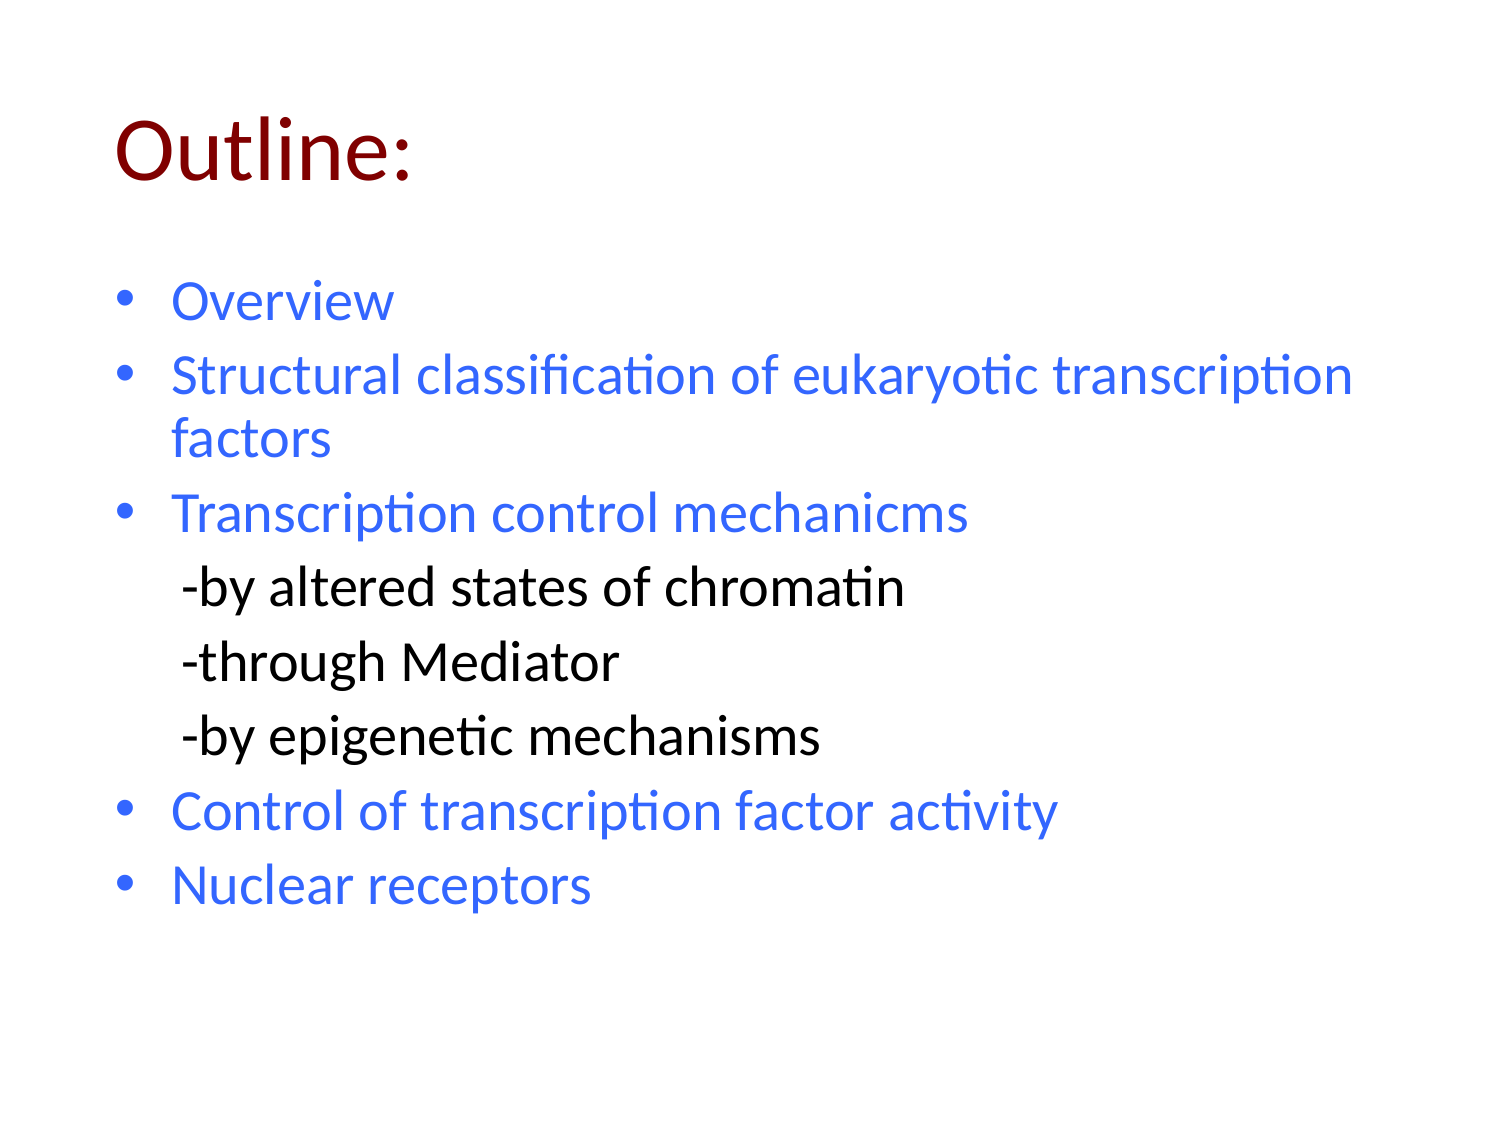

# Outline:
Overview
Structural classification of eukaryotic transcription factors
Transcription control mechanicms
     -by altered states of chromatin
     -through Mediator
     -by epigenetic mechanisms
Control of transcription factor activity
Nuclear receptors